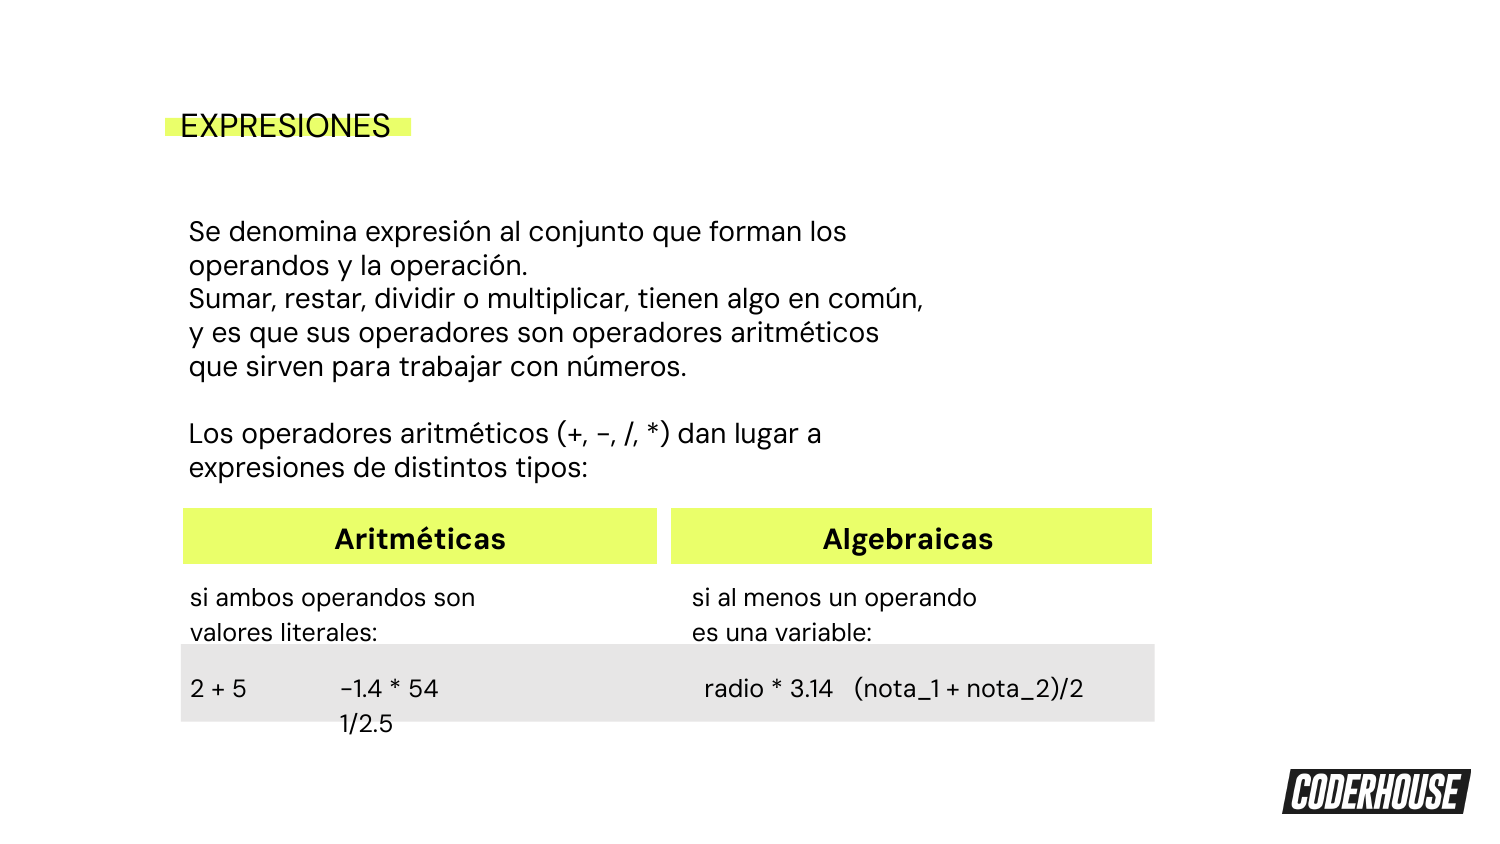

EXPRESIONES

Se denomina expresión al conjunto que forman los operandos y la operación.
Sumar, restar, dividir o multiplicar, tienen algo en común, y es que sus operadores son operadores aritméticos que sirven para trabajar con números.

Los operadores aritméticos (+, -, /, *) dan lugar a expresiones de distintos tipos:
Aritméticas
Algebraicas

si ambos operandos son valores literales:
si al menos un operando es una variable:

2 + 5 	-1.4 * 54 		1/2.5
radio * 3.14 	(nota_1 + nota_2)/2